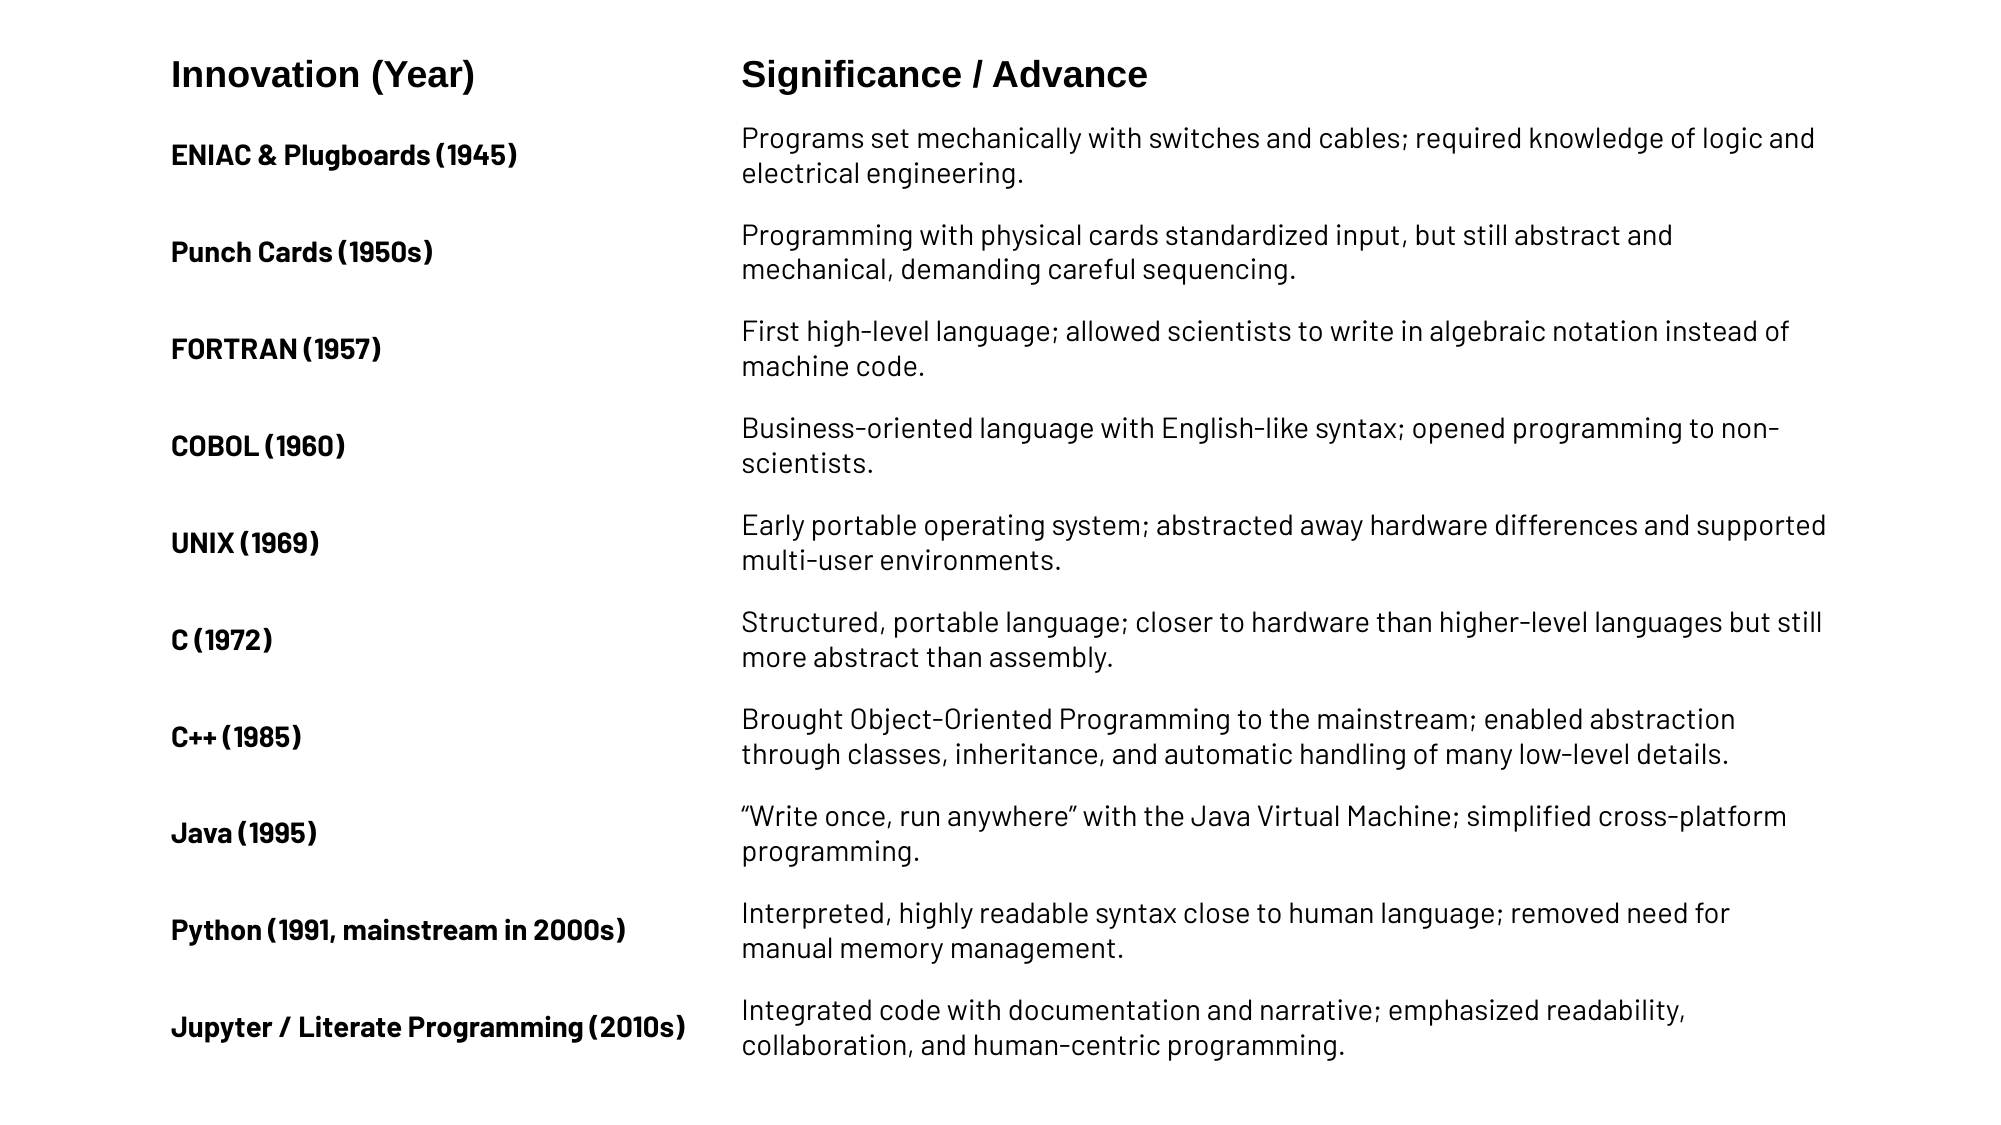

| Innovation (Year) | Significance / Advance |
| --- | --- |
| ENIAC & Plugboards (1945) | Programs set mechanically with switches and cables; required knowledge of logic and electrical engineering. |
| Punch Cards (1950s) | Programming with physical cards standardized input, but still abstract and mechanical, demanding careful sequencing. |
| FORTRAN (1957) | First high-level language; allowed scientists to write in algebraic notation instead of machine code. |
| COBOL (1960) | Business-oriented language with English-like syntax; opened programming to non-scientists. |
| UNIX (1969) | Early portable operating system; abstracted away hardware differences and supported multi-user environments. |
| C (1972) | Structured, portable language; closer to hardware than higher-level languages but still more abstract than assembly. |
| C++ (1985) | Brought Object-Oriented Programming to the mainstream; enabled abstraction through classes, inheritance, and automatic handling of many low-level details. |
| Java (1995) | “Write once, run anywhere” with the Java Virtual Machine; simplified cross-platform programming. |
| Python (1991, mainstream in 2000s) | Interpreted, highly readable syntax close to human language; removed need for manual memory management. |
| Jupyter / Literate Programming (2010s) | Integrated code with documentation and narrative; emphasized readability, collaboration, and human-centric programming. |